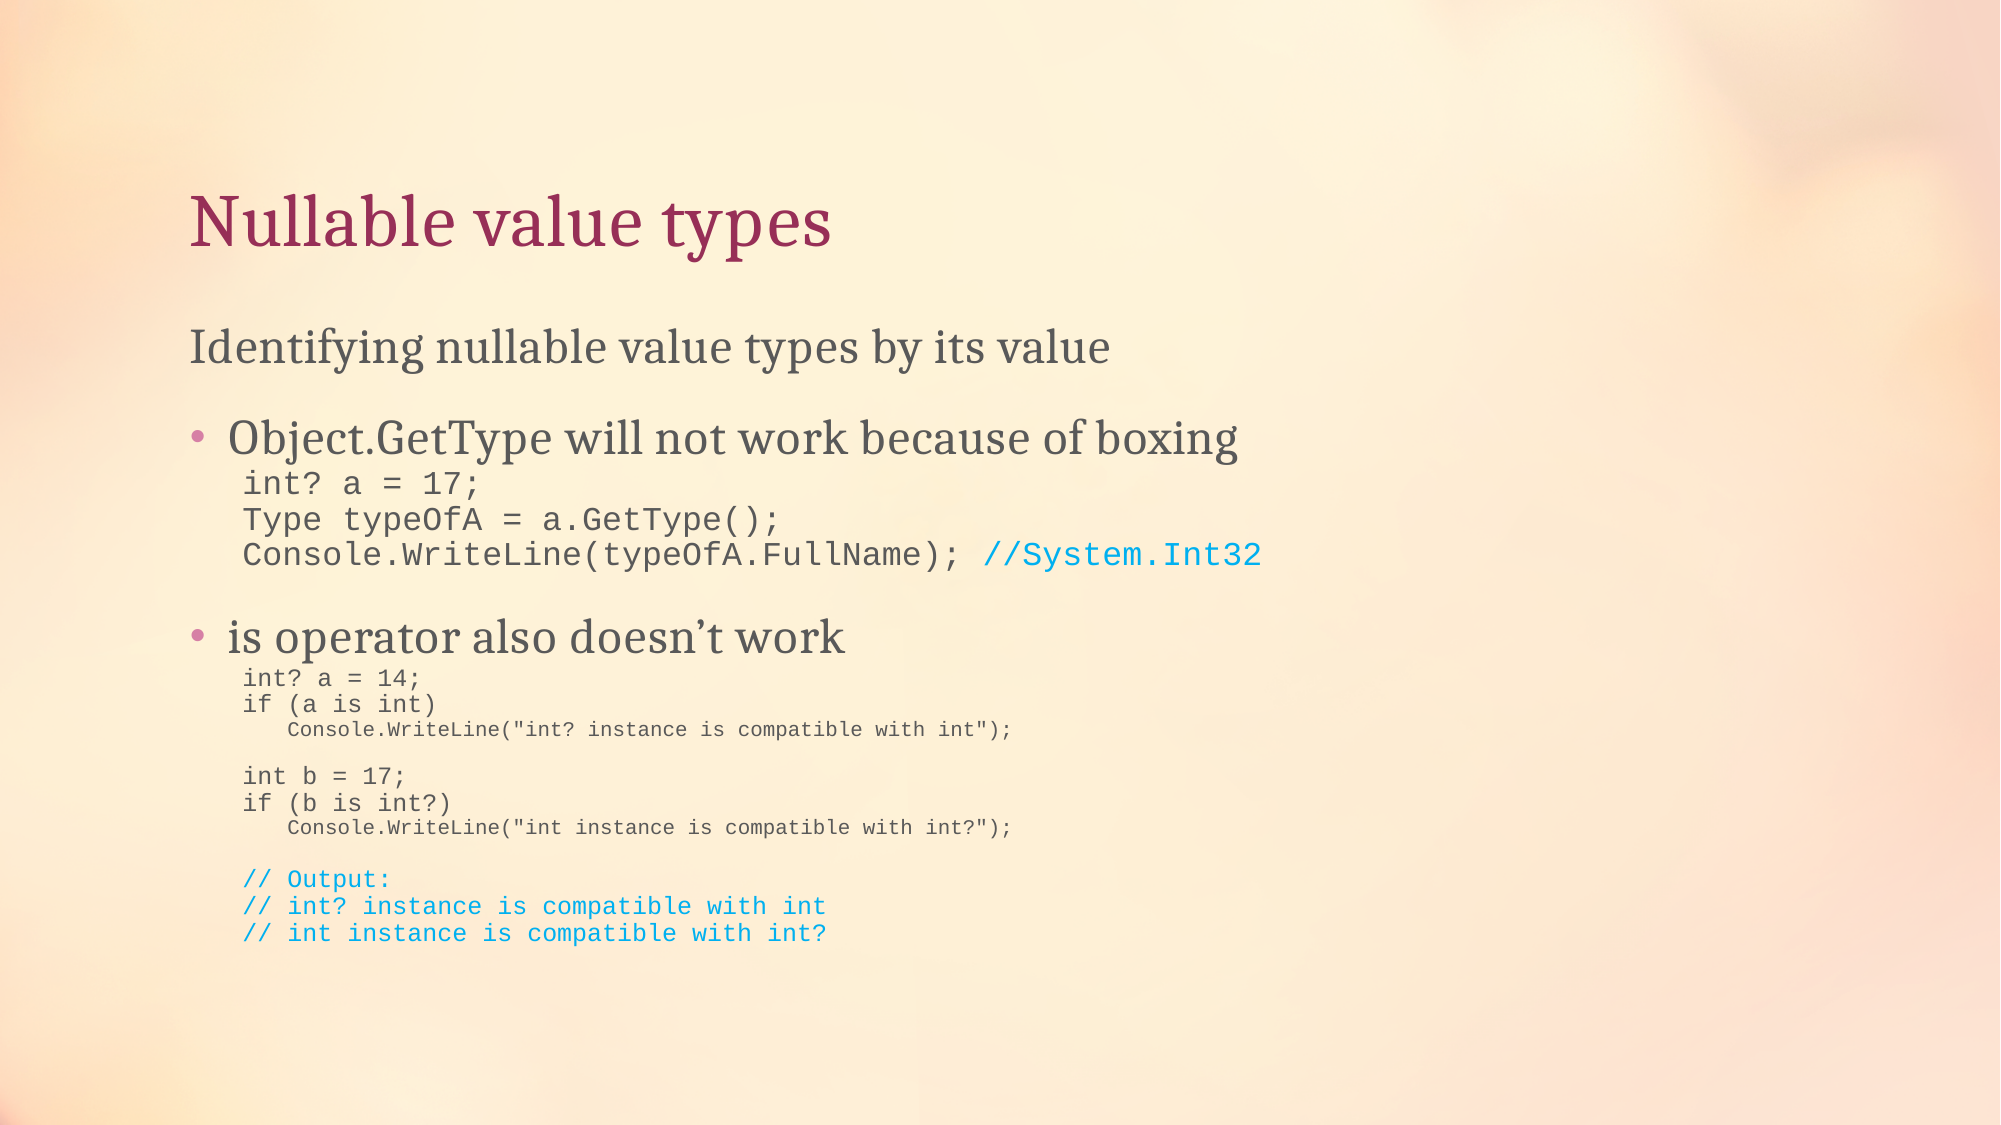

# Nullable value types
Identifying nullable value types by its value
Object.GetType will not work because of boxing
int? a = 17;
Type typeOfA = a.GetType();
Console.WriteLine(typeOfA.FullName); //System.Int32
is operator also doesn’t work
int? a = 14;
if (a is int)
Console.WriteLine("int? instance is compatible with int");

int b = 17;
if (b is int?)
Console.WriteLine("int instance is compatible with int?");

// Output:
// int? instance is compatible with int
// int instance is compatible with int?